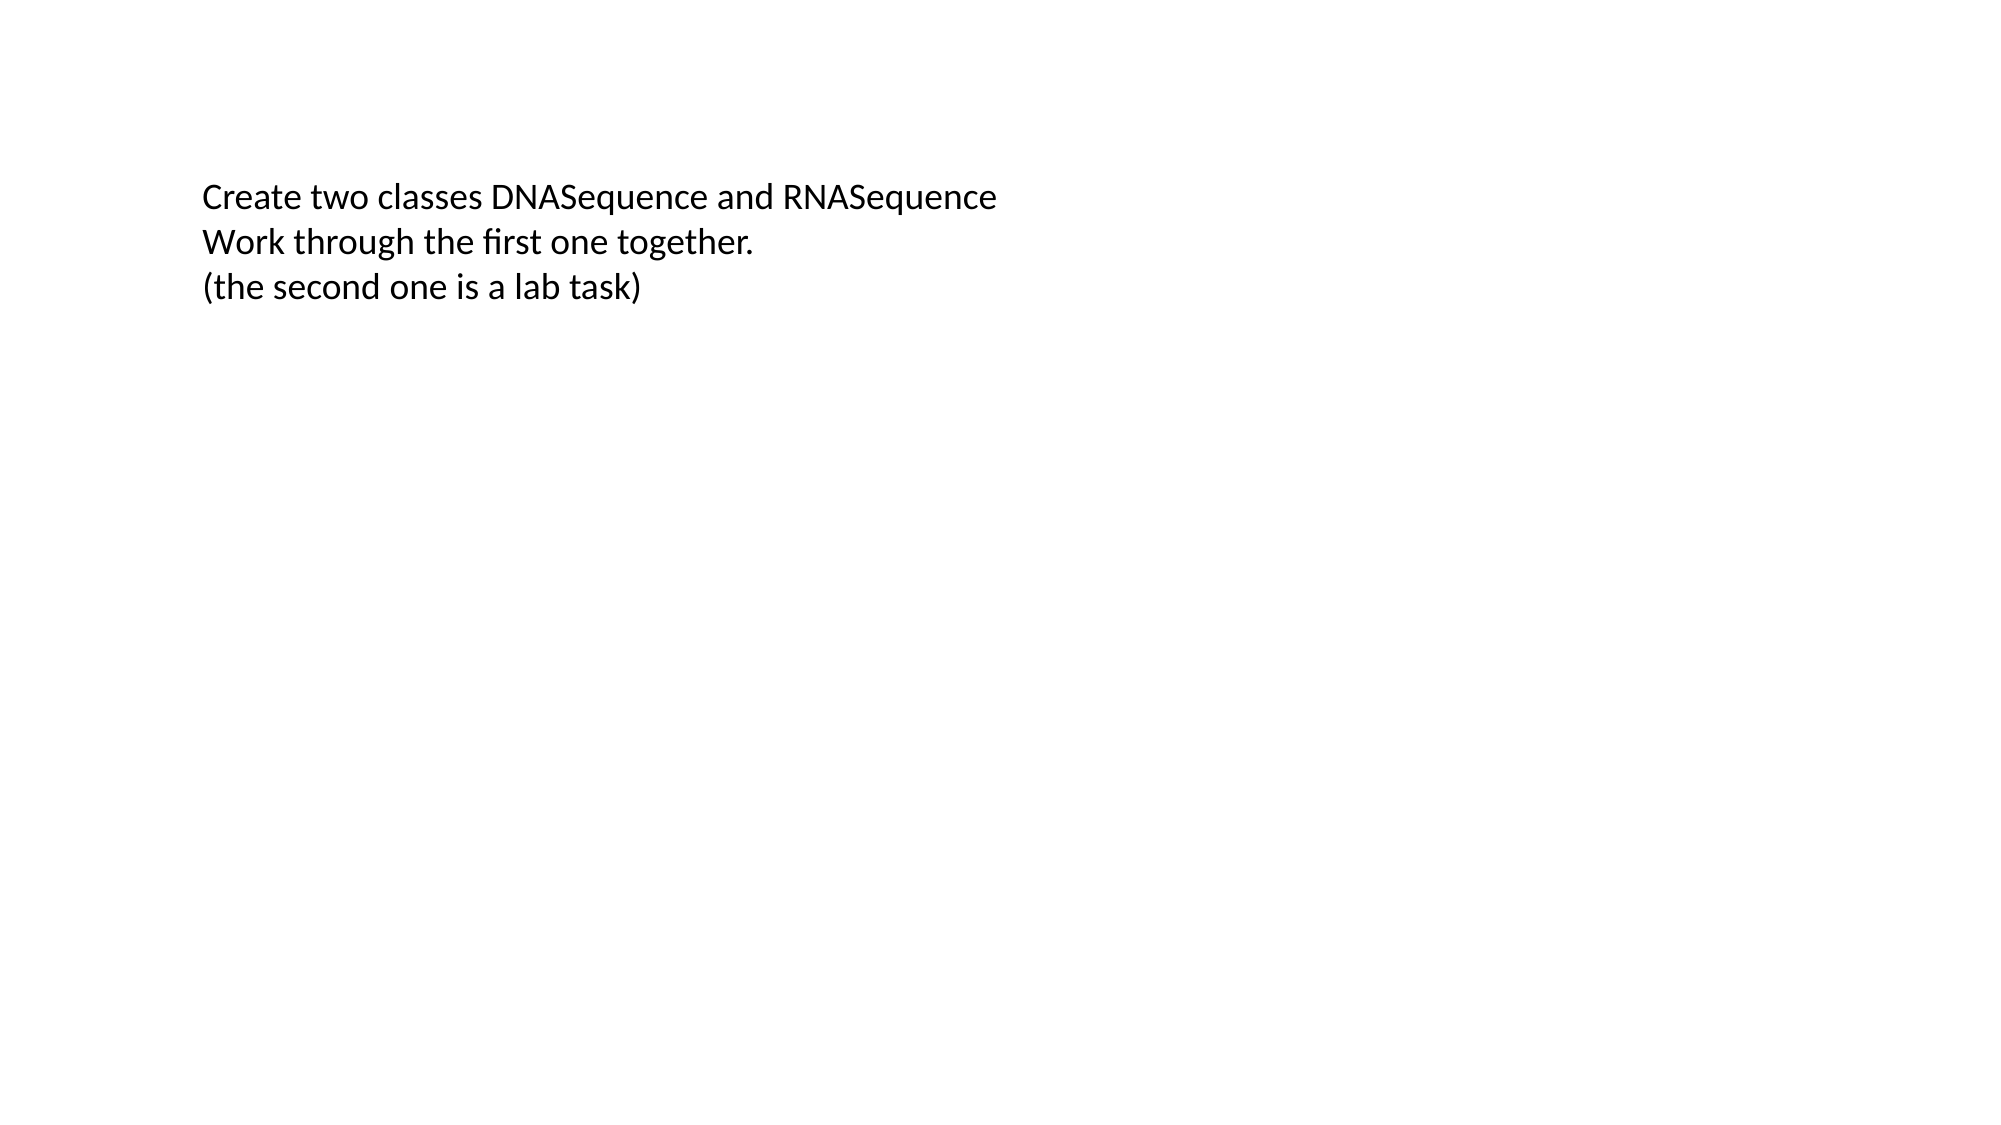

Create two classes DNASequence and RNASequence
Work through the first one together.
(the second one is a lab task)